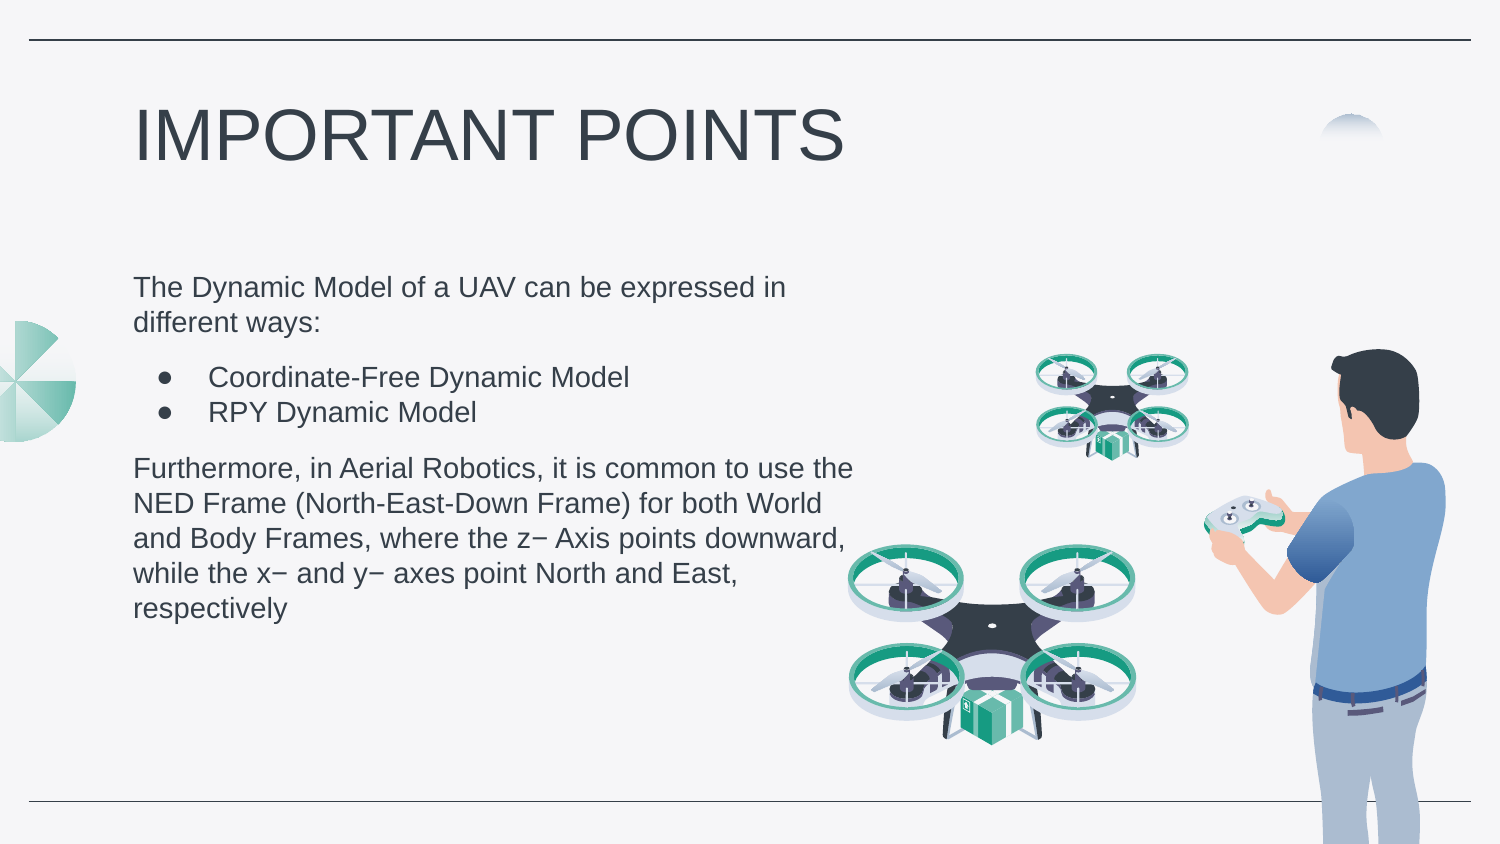

# IMPORTANT POINTS

The Dynamic Model of a UAV can be expressed in different ways:
Coordinate-Free Dynamic Model
RPY Dynamic Model
Furthermore, in Aerial Robotics, it is common to use the NED Frame (North-East-Down Frame) for both World and Body Frames, where the z− Axis points downward, while the x− and y− axes point North and East, respectively